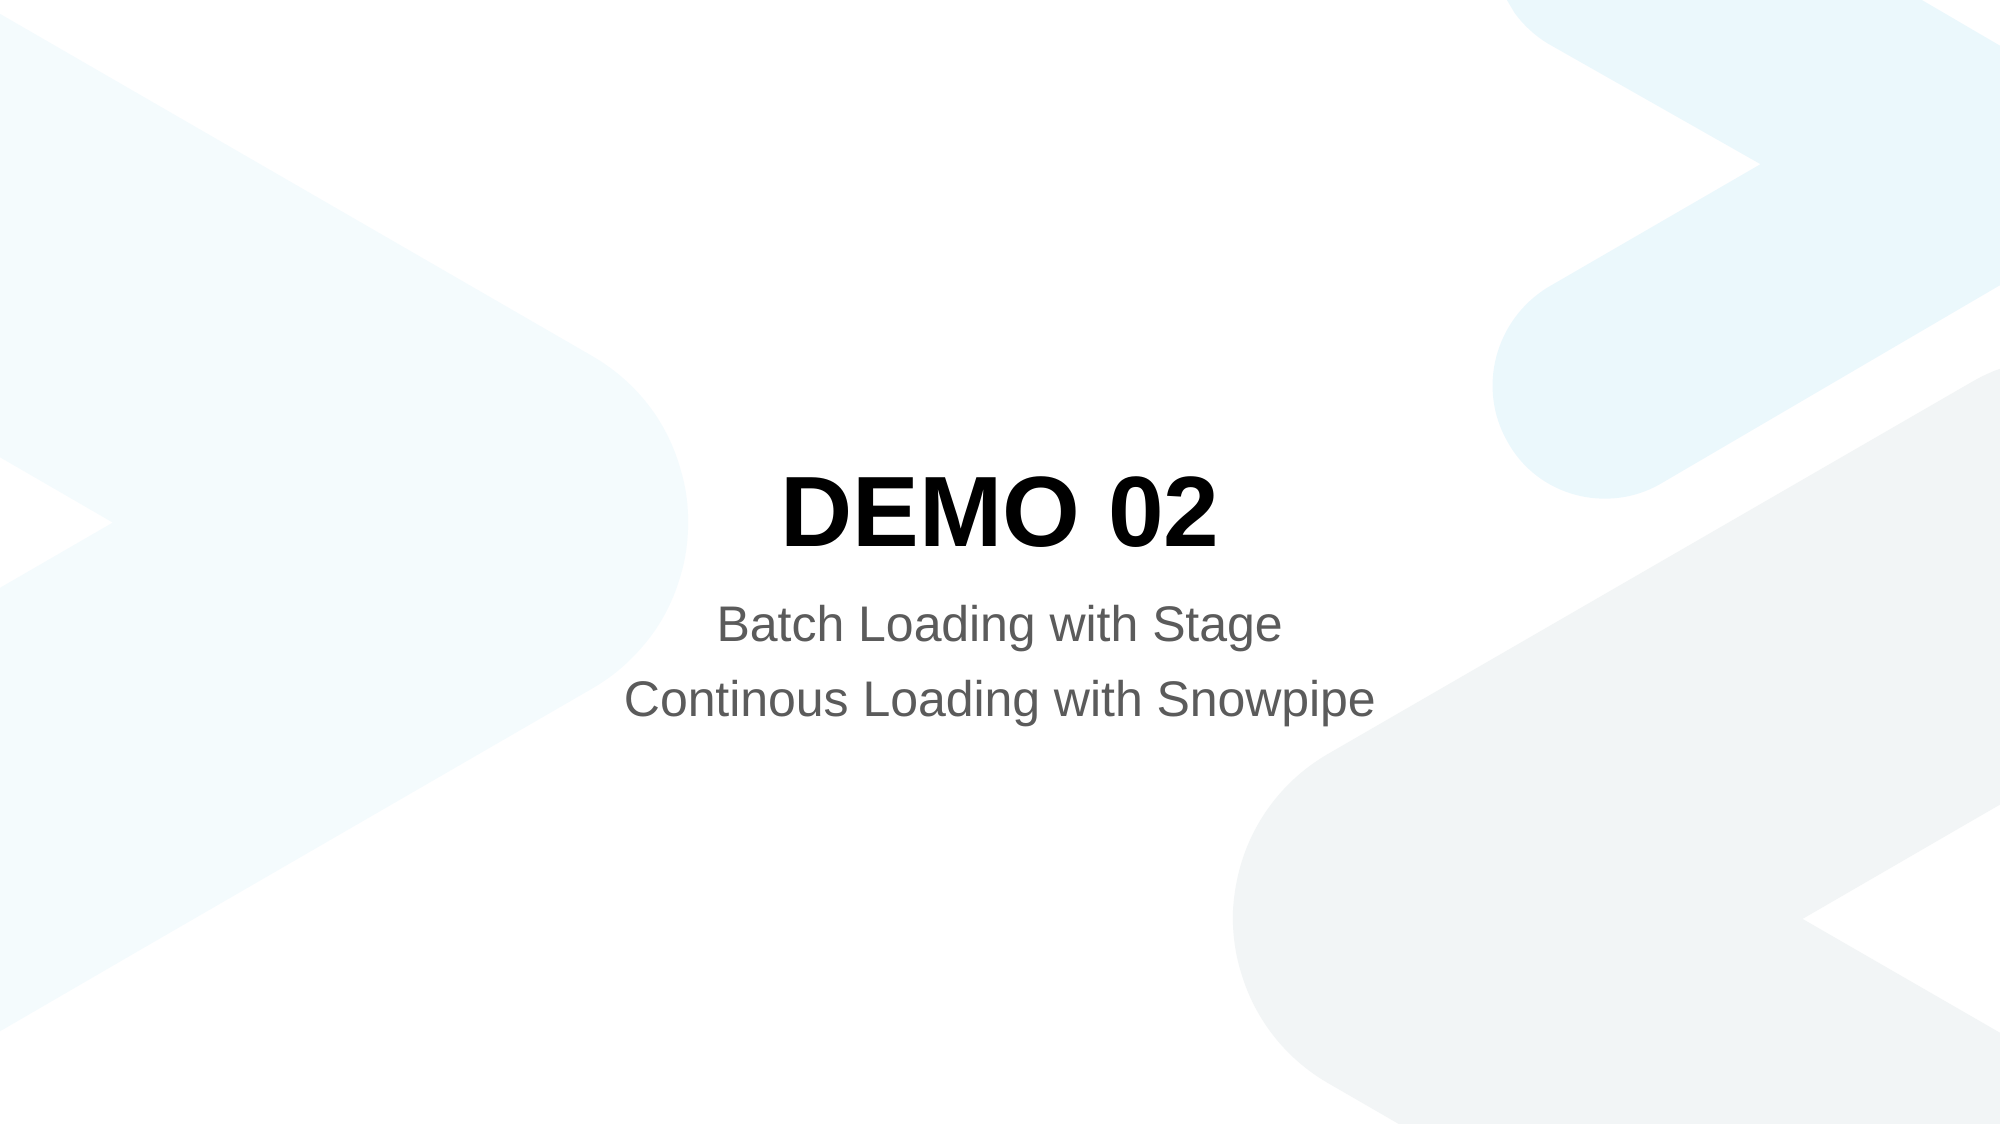

# DEMO 02
Batch Loading with Stage
Continous Loading with Snowpipe